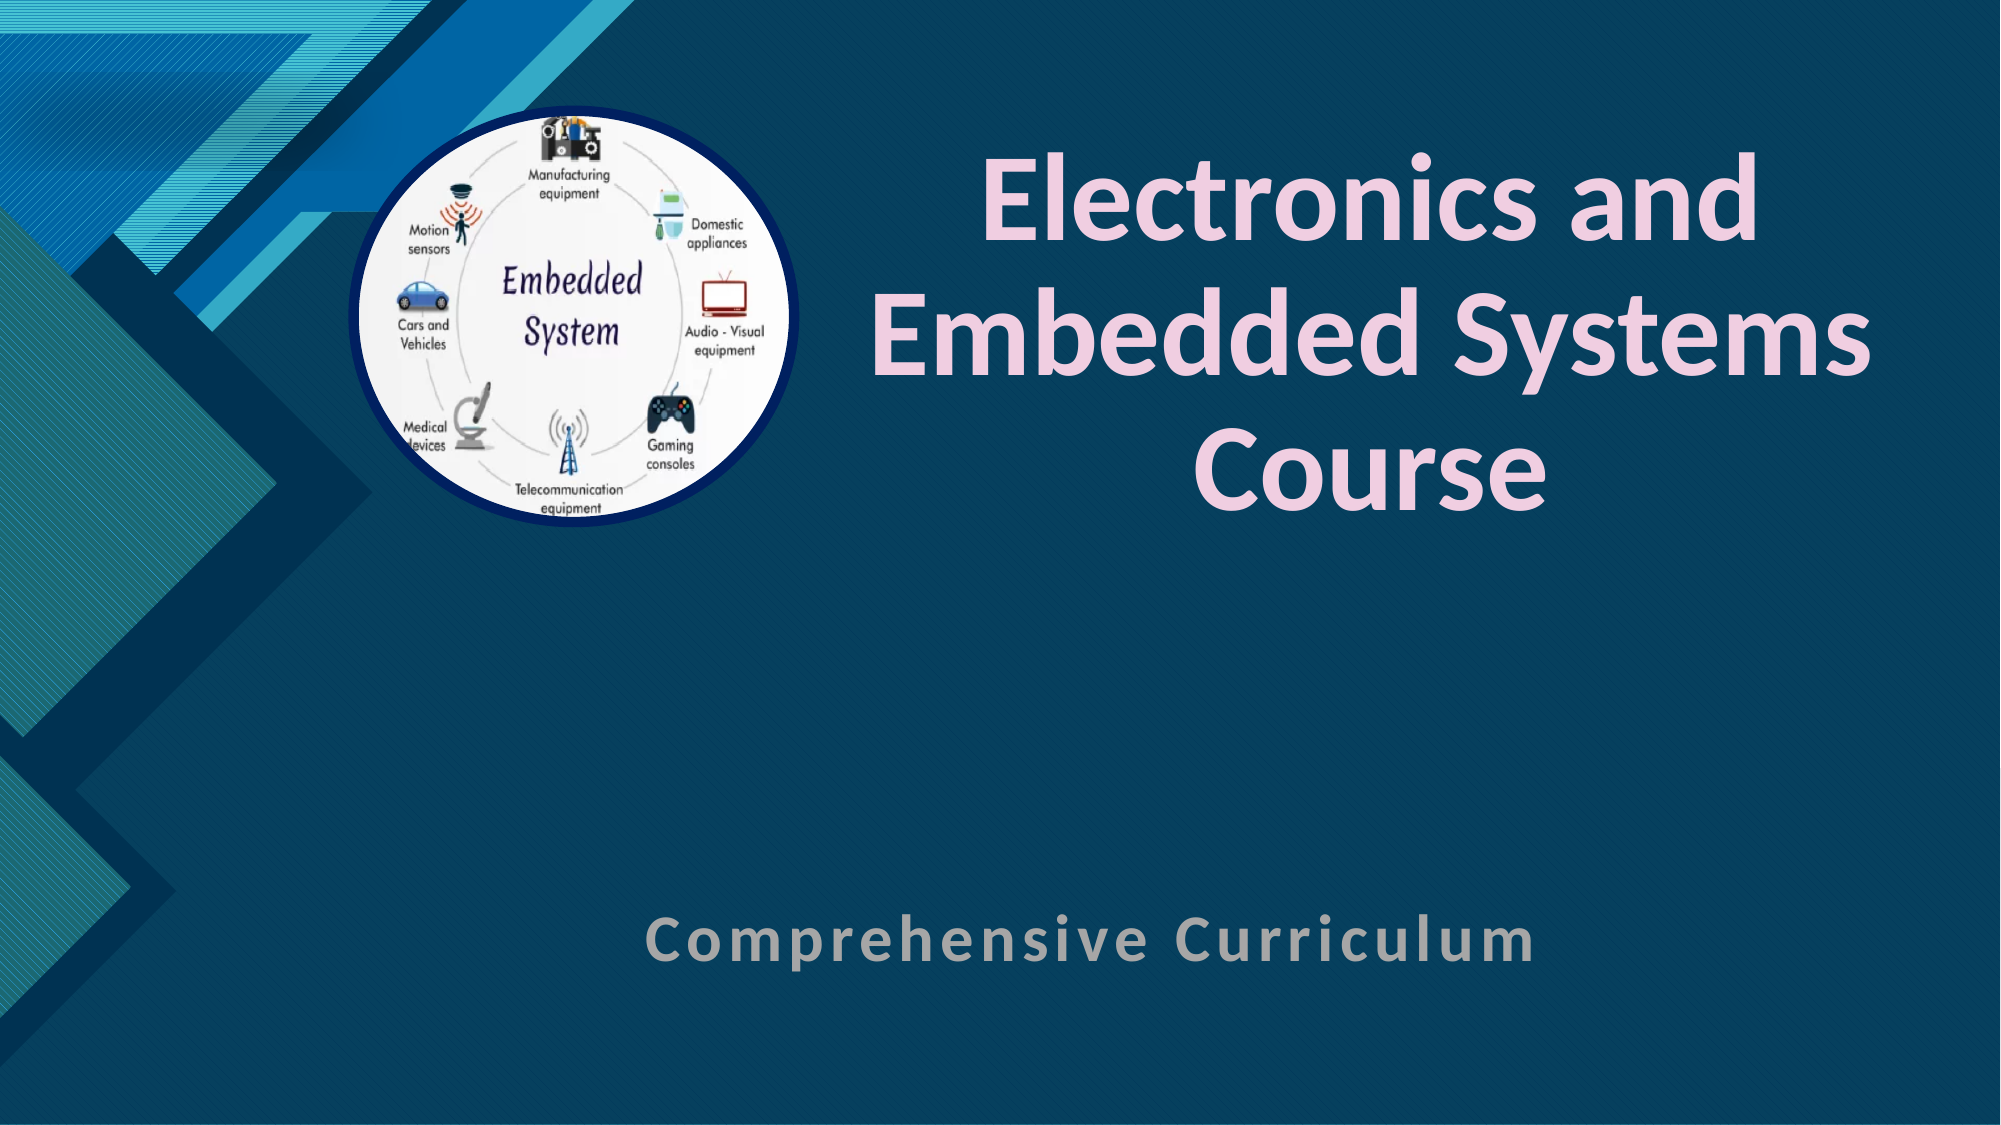

# Electronics and Embedded Systems Course
Comprehensive Curriculum